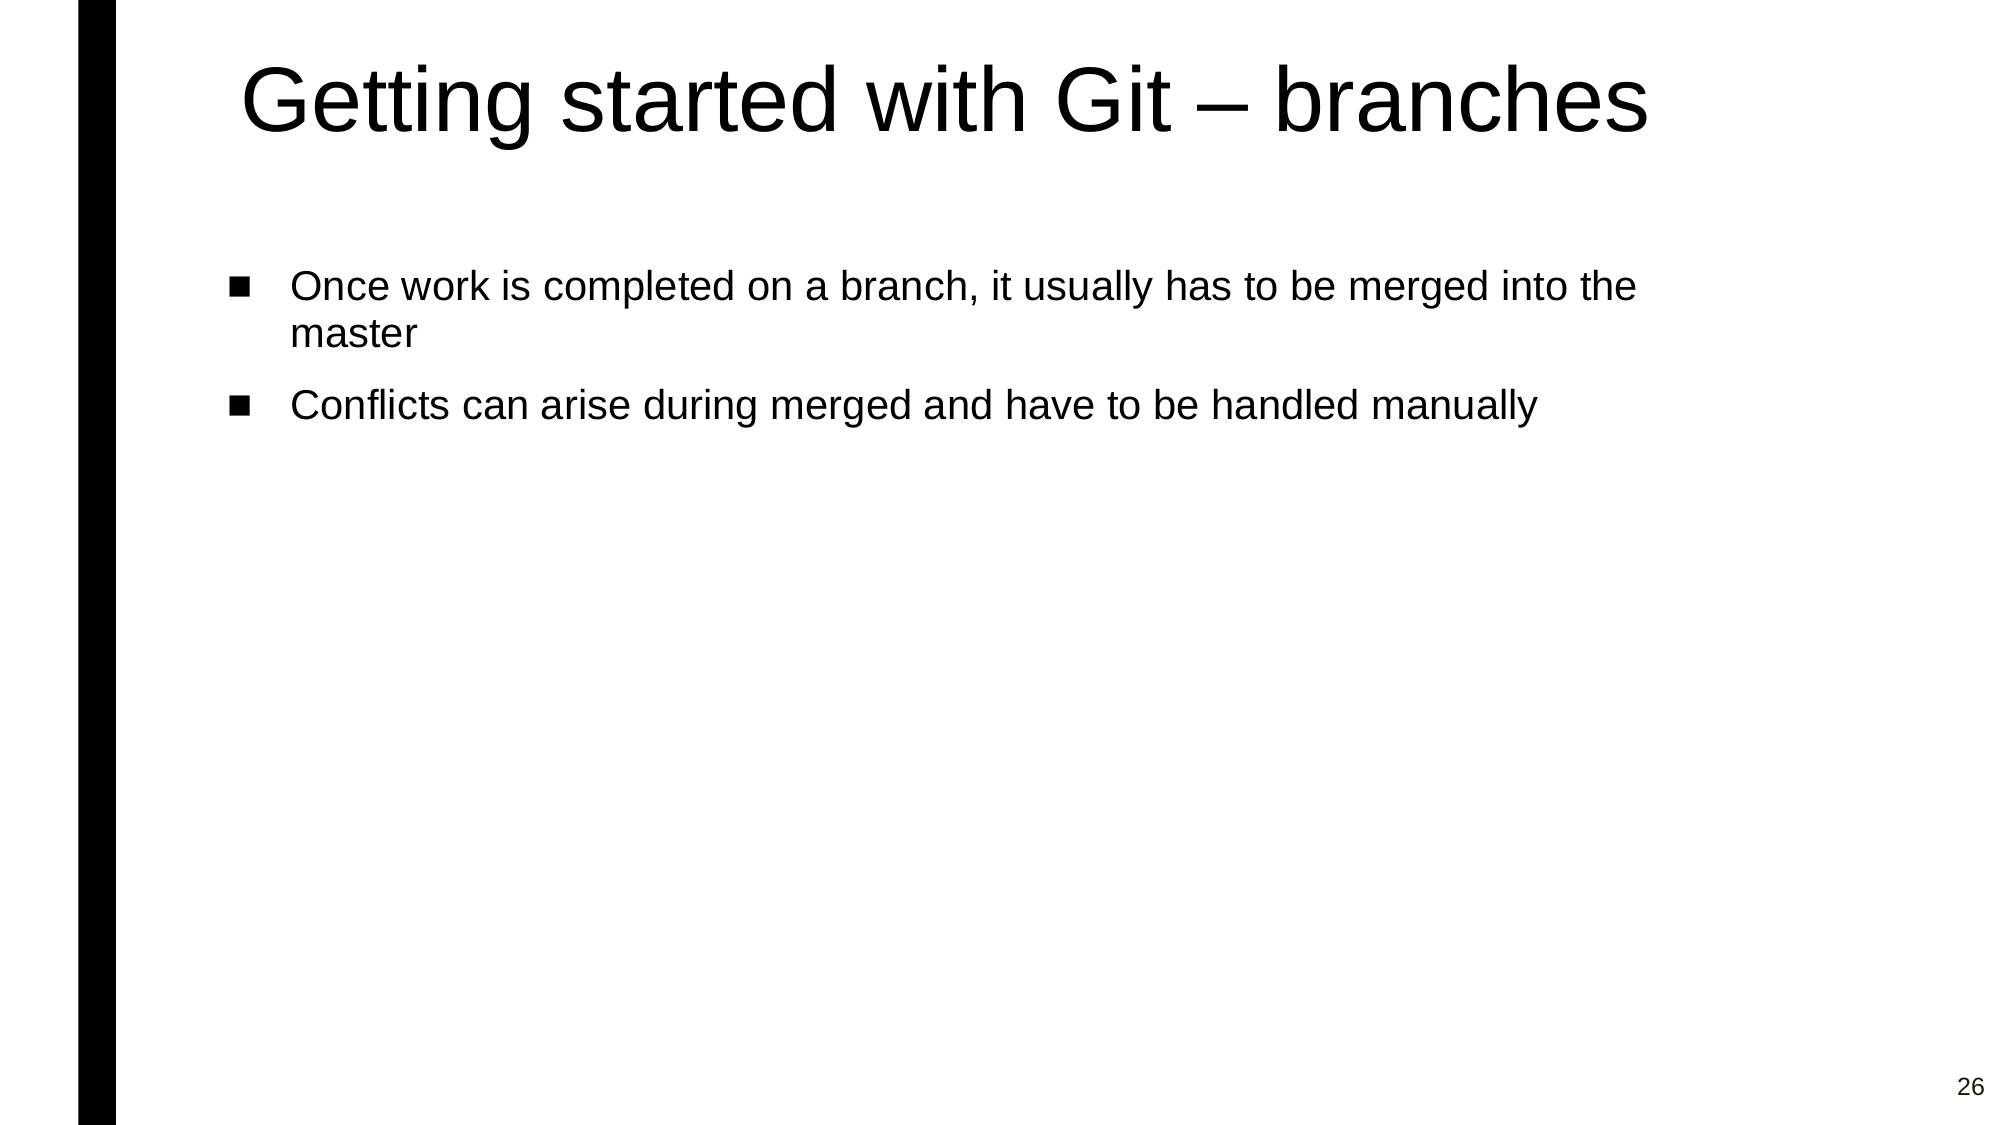

# Getting started with Git – branches
Once work is completed on a branch, it usually has to be merged into the master
Conflicts can arise during merged and have to be handled manually

26